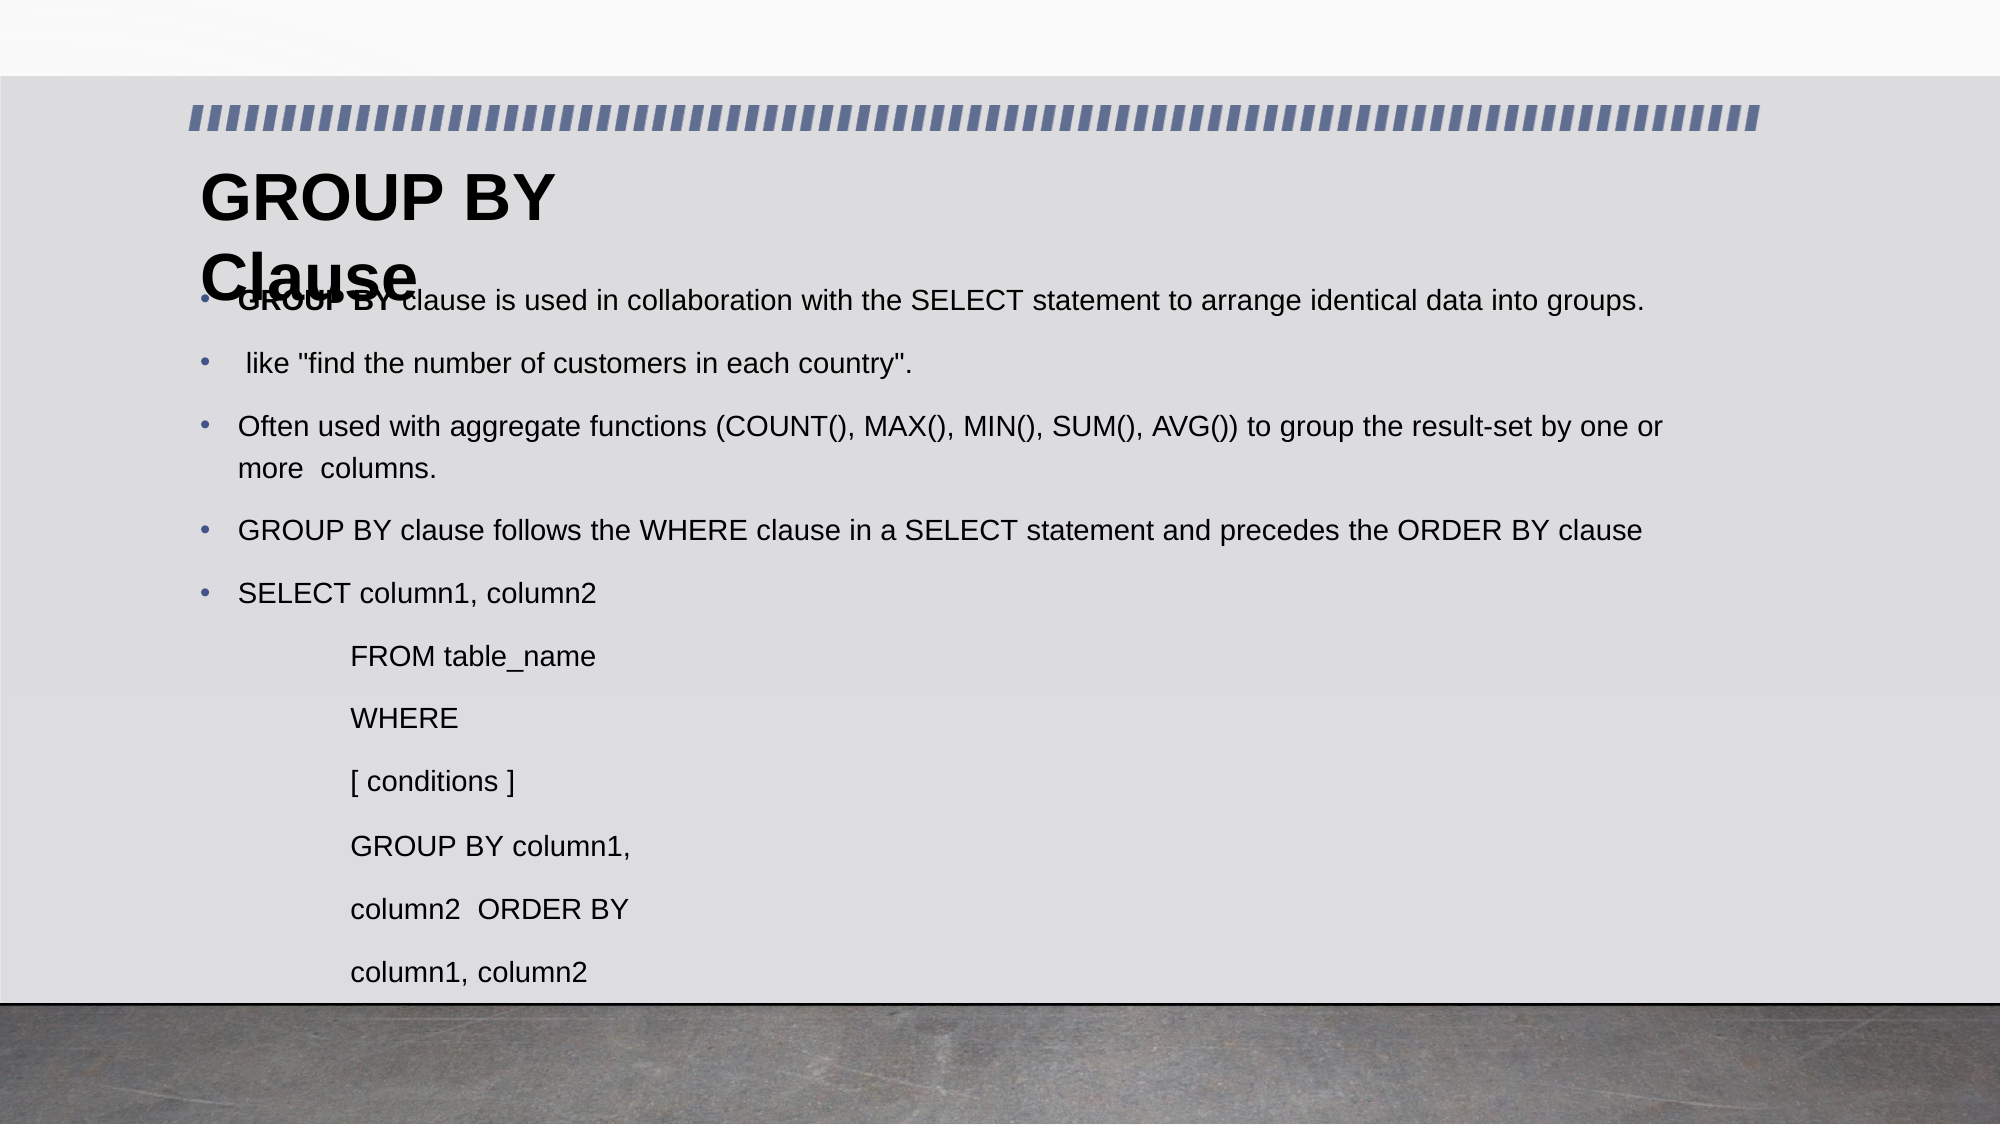

# GROUP BY Clause
GROUP BY clause is used in collaboration with the SELECT statement to arrange identical data into groups.
like "find the number of customers in each country".
Often used with aggregate functions (COUNT(), MAX(), MIN(), SUM(), AVG()) to group the result-set by one or more  columns.
GROUP BY clause follows the WHERE clause in a SELECT statement and precedes the ORDER BY clause
SELECT column1, column2
FROM table_name  WHERE [ conditions ]
GROUP BY column1, column2  ORDER BY column1, column2